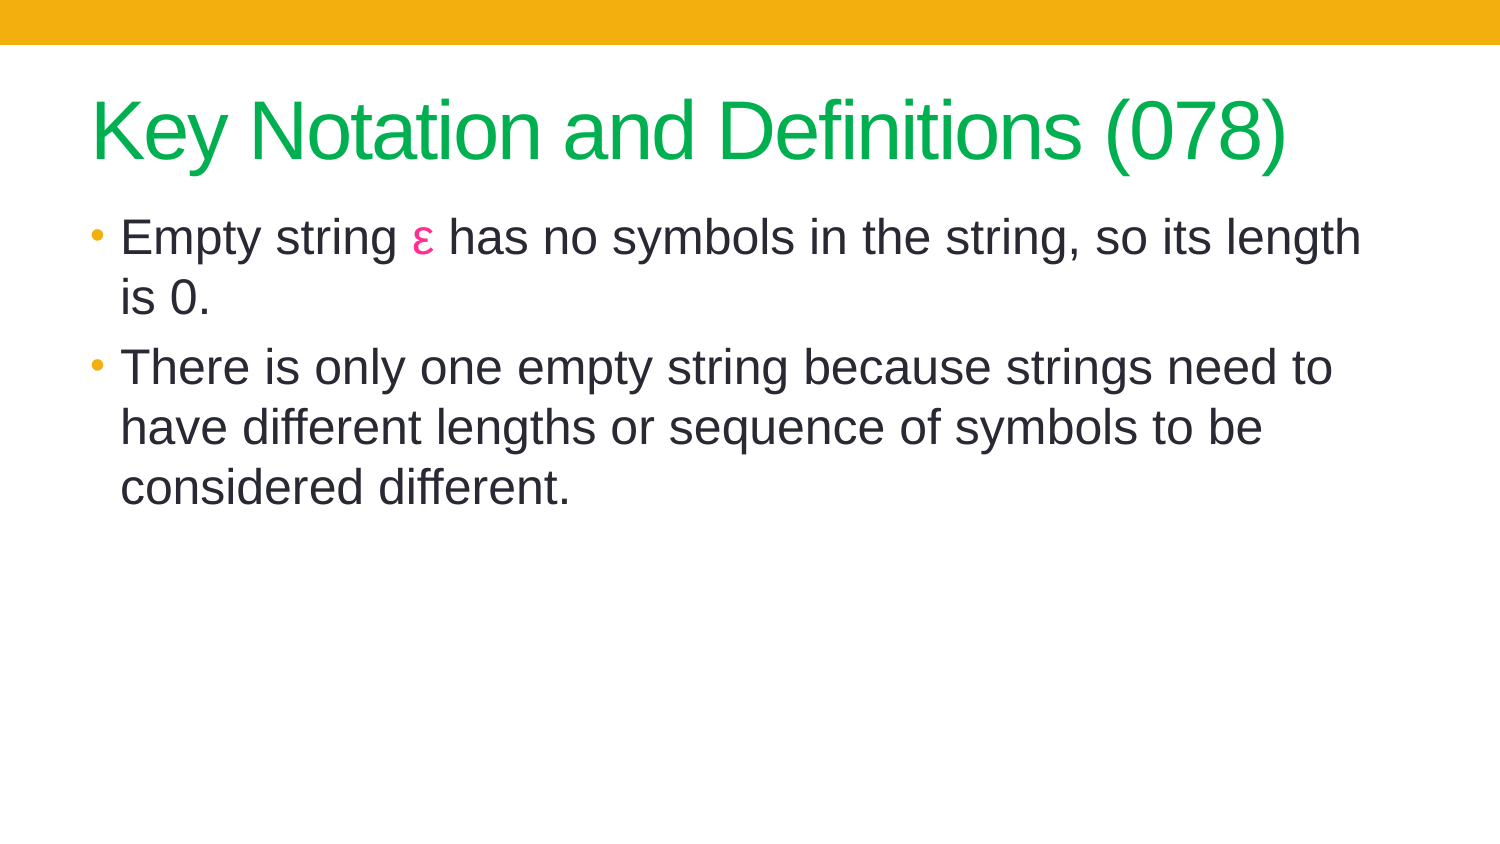

# Key Notation and Definitions (078)
Empty string ε has no symbols in the string, so its length is 0.
There is only one empty string because strings need to have different lengths or sequence of symbols to be considered different.